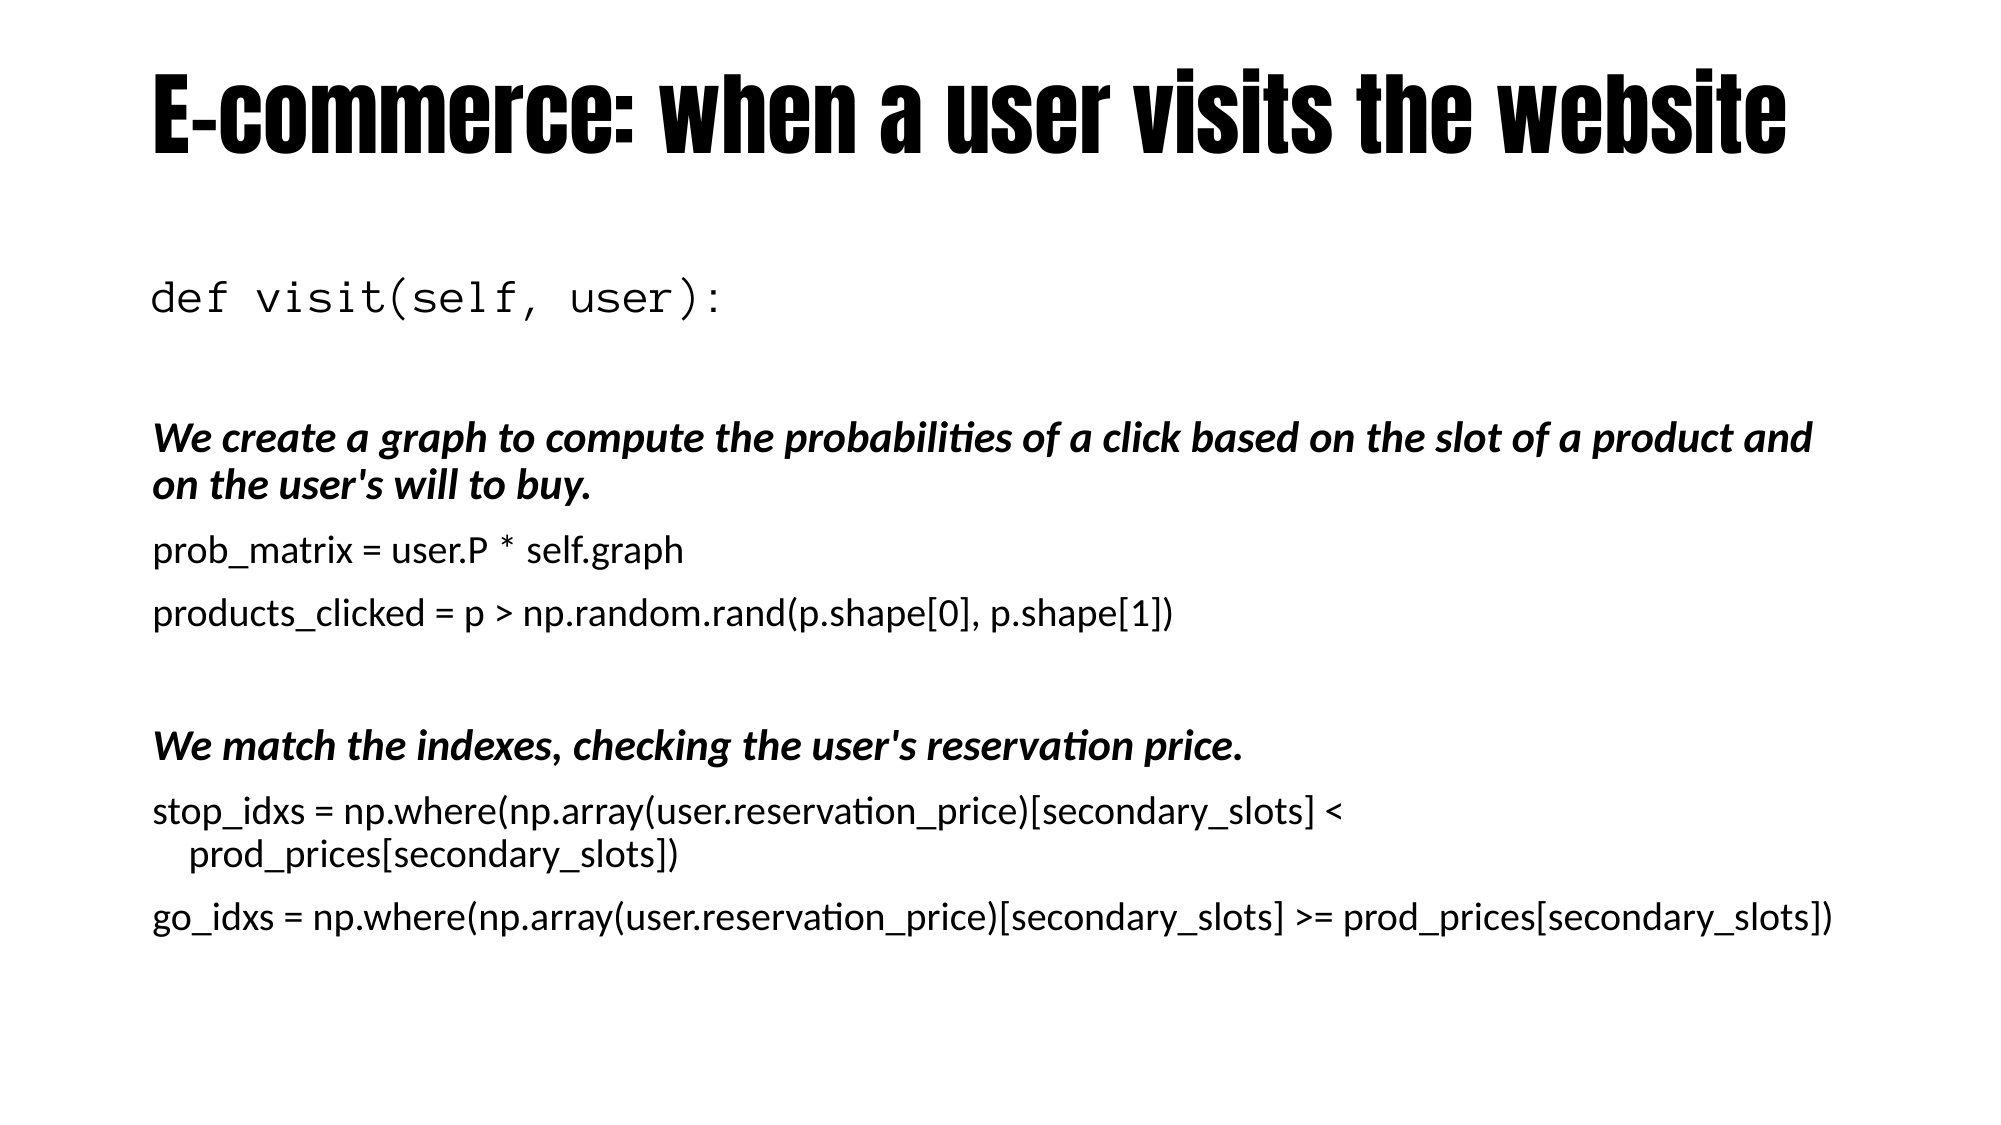

# E-commerce: when a user visits the website
def visit(self, user):

We create a graph to compute the probabilities of a click based on the slot of a product and on the user's will to buy.
prob_matrix = user.P * self.graph
products_clicked = p > np.random.rand(p.shape[0], p.shape[1])

We match the indexes, checking the user's reservation price.
stop_idxs = np.where(np.array(user.reservation_price)[secondary_slots] < prod_prices[secondary_slots])
go_idxs = np.where(np.array(user.reservation_price)[secondary_slots] >= prod_prices[secondary_slots])